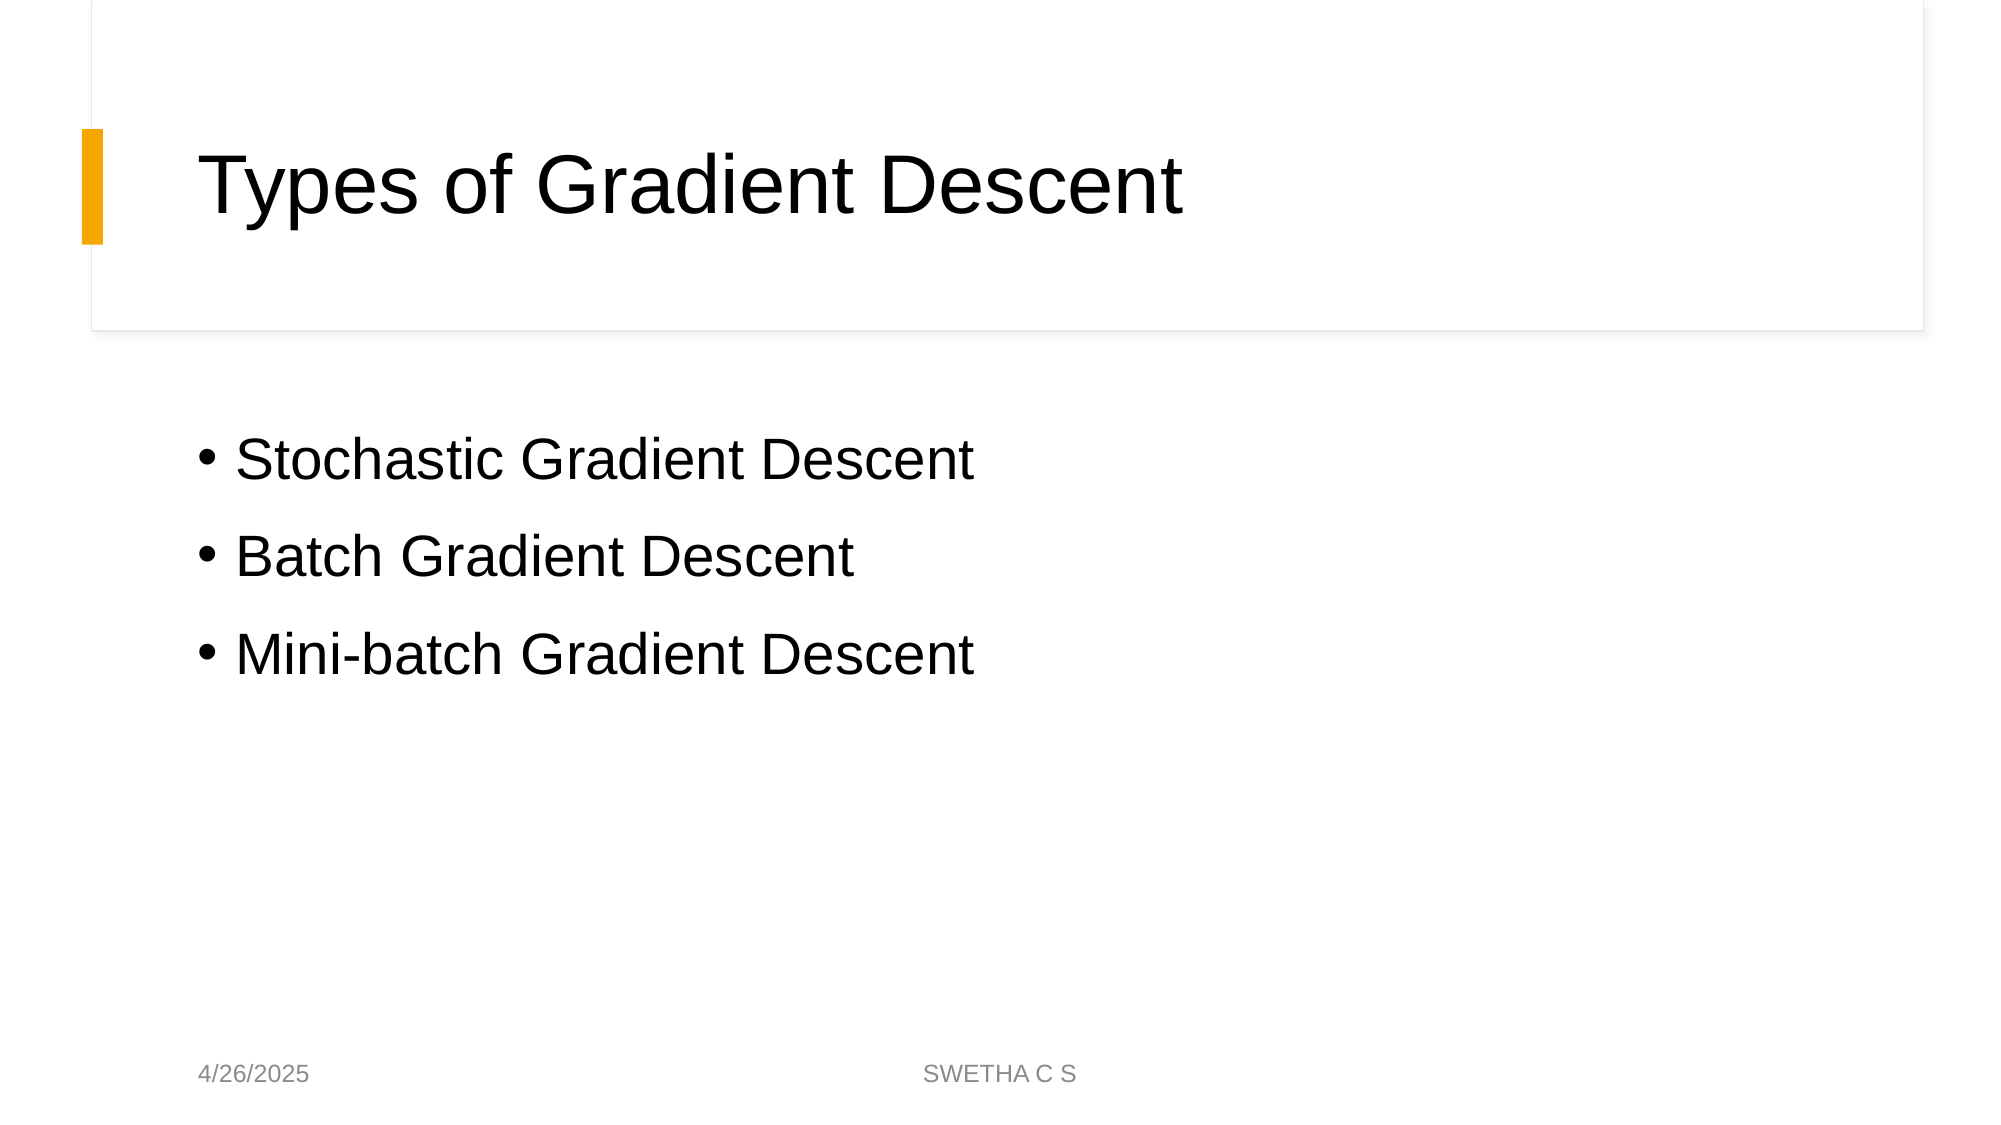

# Types of Gradient Descent
Stochastic Gradient Descent
Batch Gradient Descent
Mini-batch Gradient Descent
4/26/2025
SWETHA C S